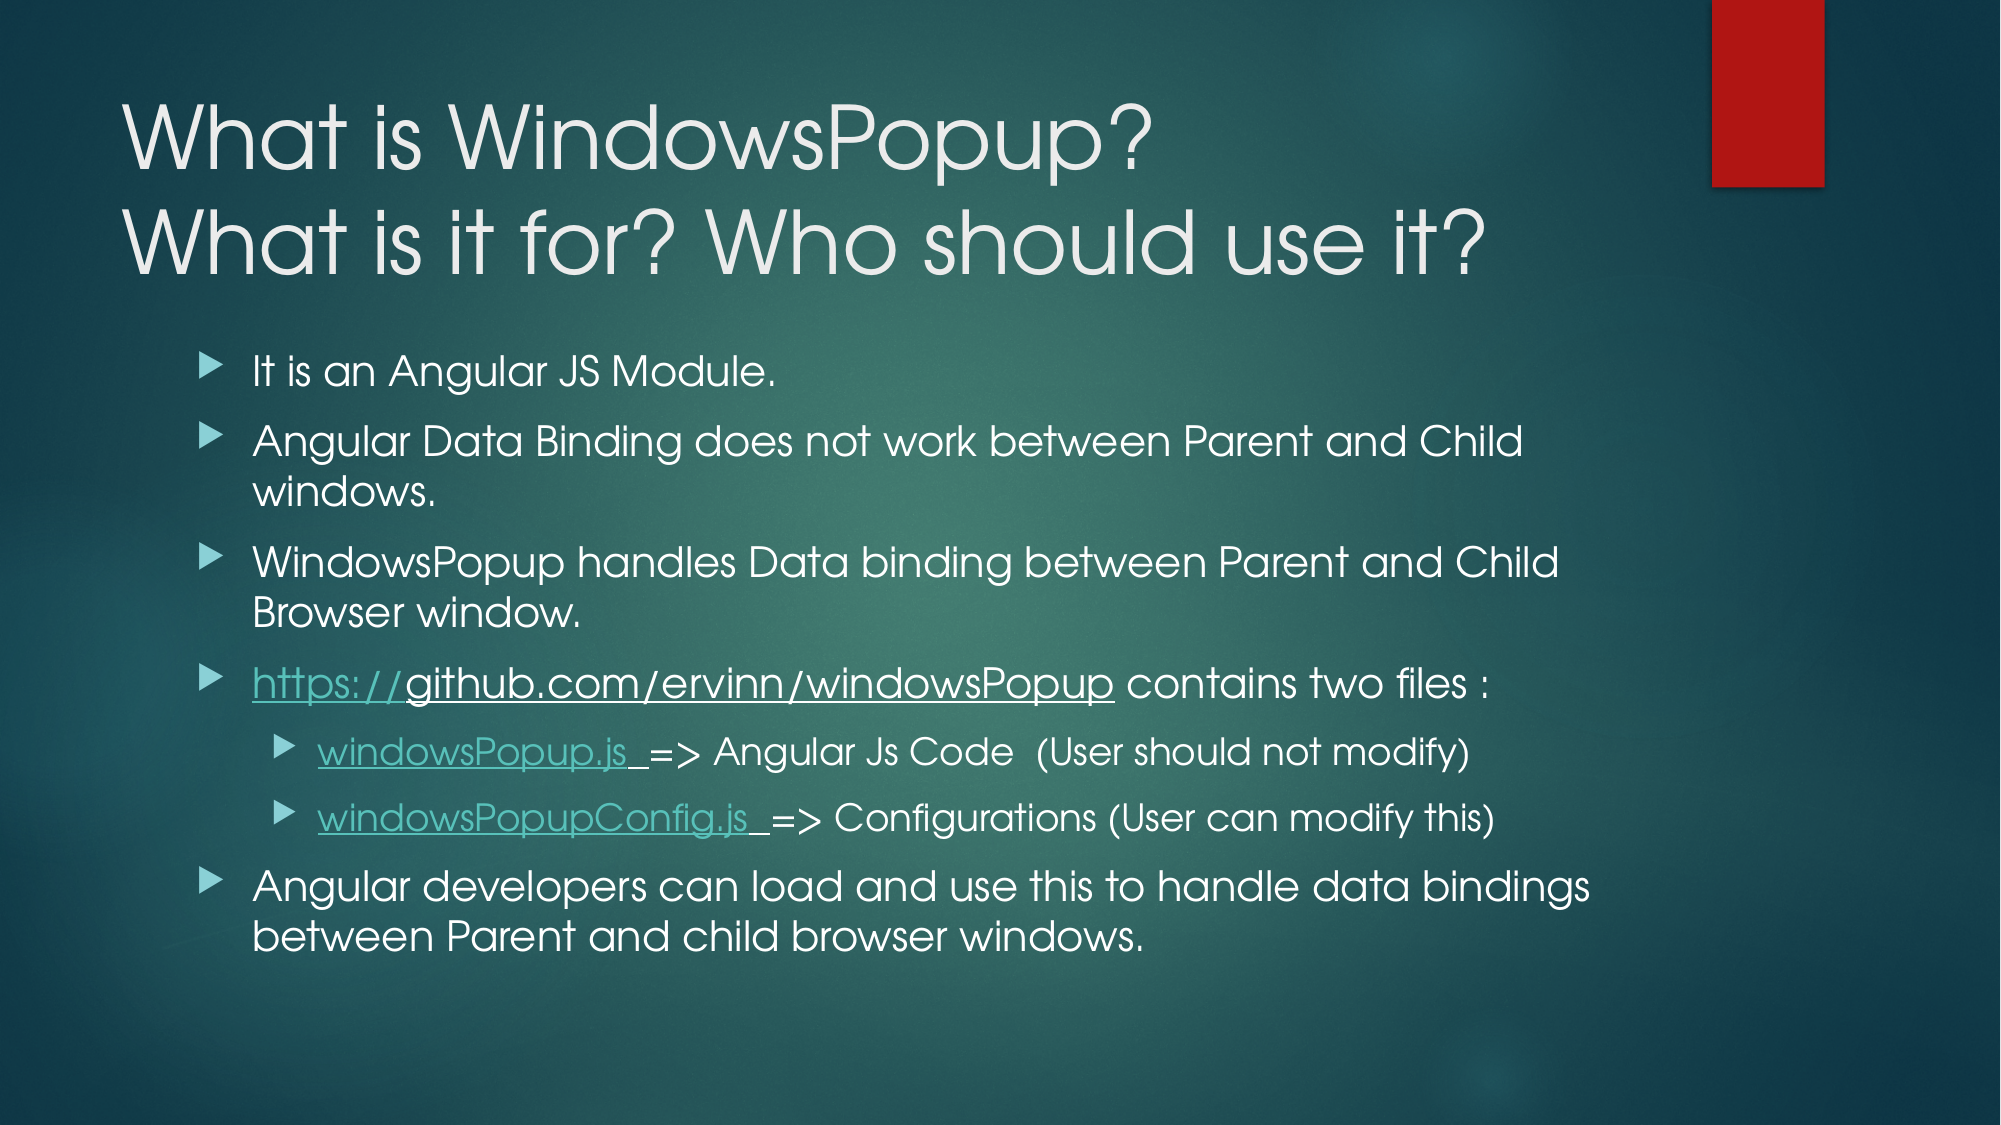

# What is WindowsPopup? What is it for? Who should use it?
It is an Angular JS Module.
Angular Data Binding does not work between Parent and Child windows.
WindowsPopup handles Data binding between Parent and Child Browser window.
https://github.com/ervinn/windowsPopup contains two files :
windowsPopup.js  => Angular Js Code  (User should not modify)
windowsPopupConfig.js  => Configurations (User can modify this)
Angular developers can load and use this to handle data bindings between Parent and child browser windows.